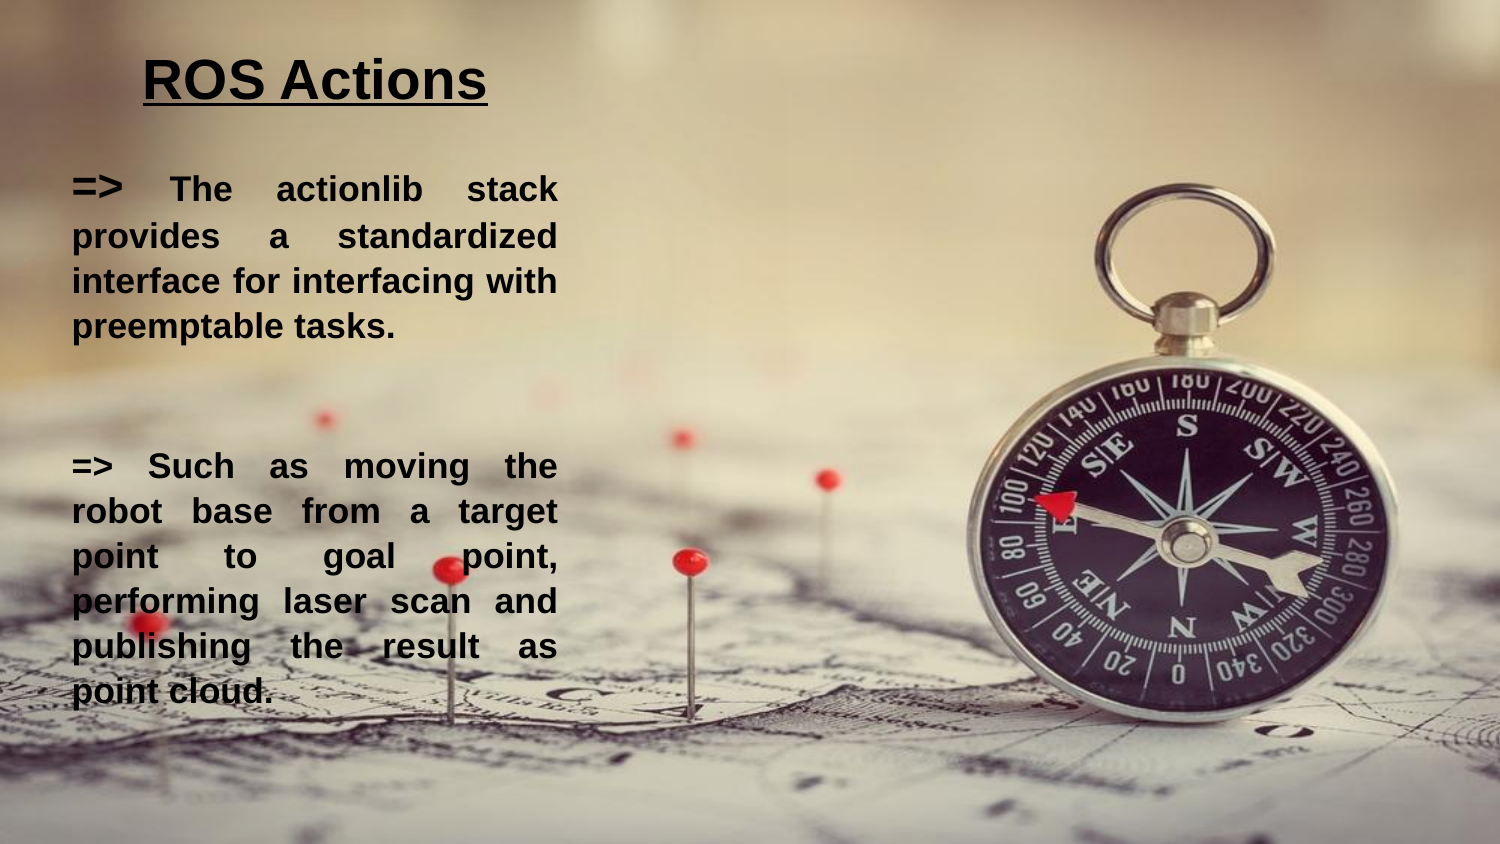

# ROS Actions
=> The actionlib stack provides a standardized interface for interfacing with preemptable tasks.

=> Such as moving the robot base from a target point to goal point, performing laser scan and publishing the result as point cloud.